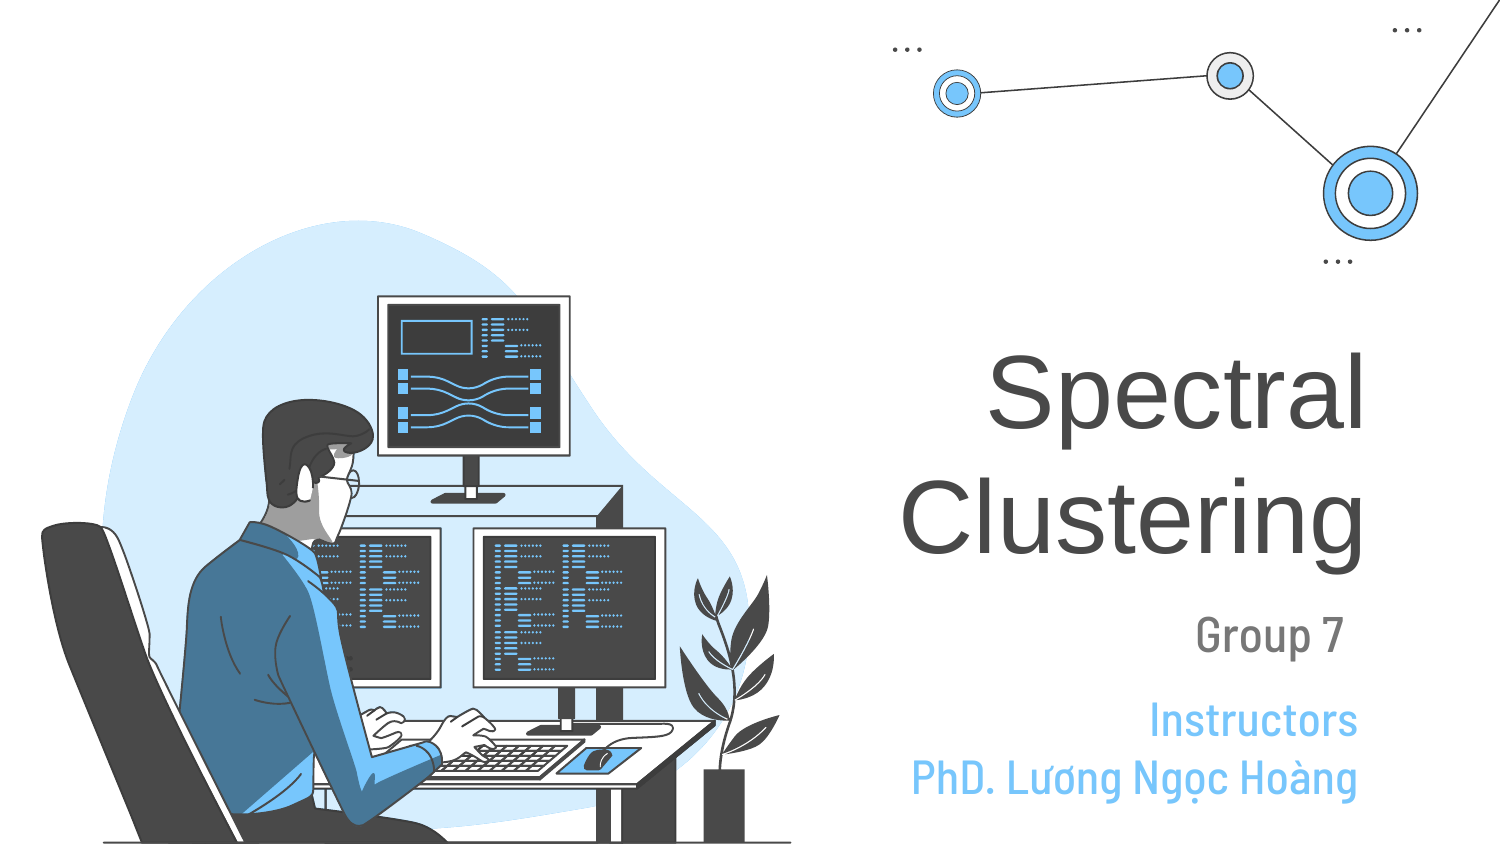

Thành viên trong nhóm

# Spectral Clustering
Group 7
Instructors
PhD. Lương Ngọc Hoàng